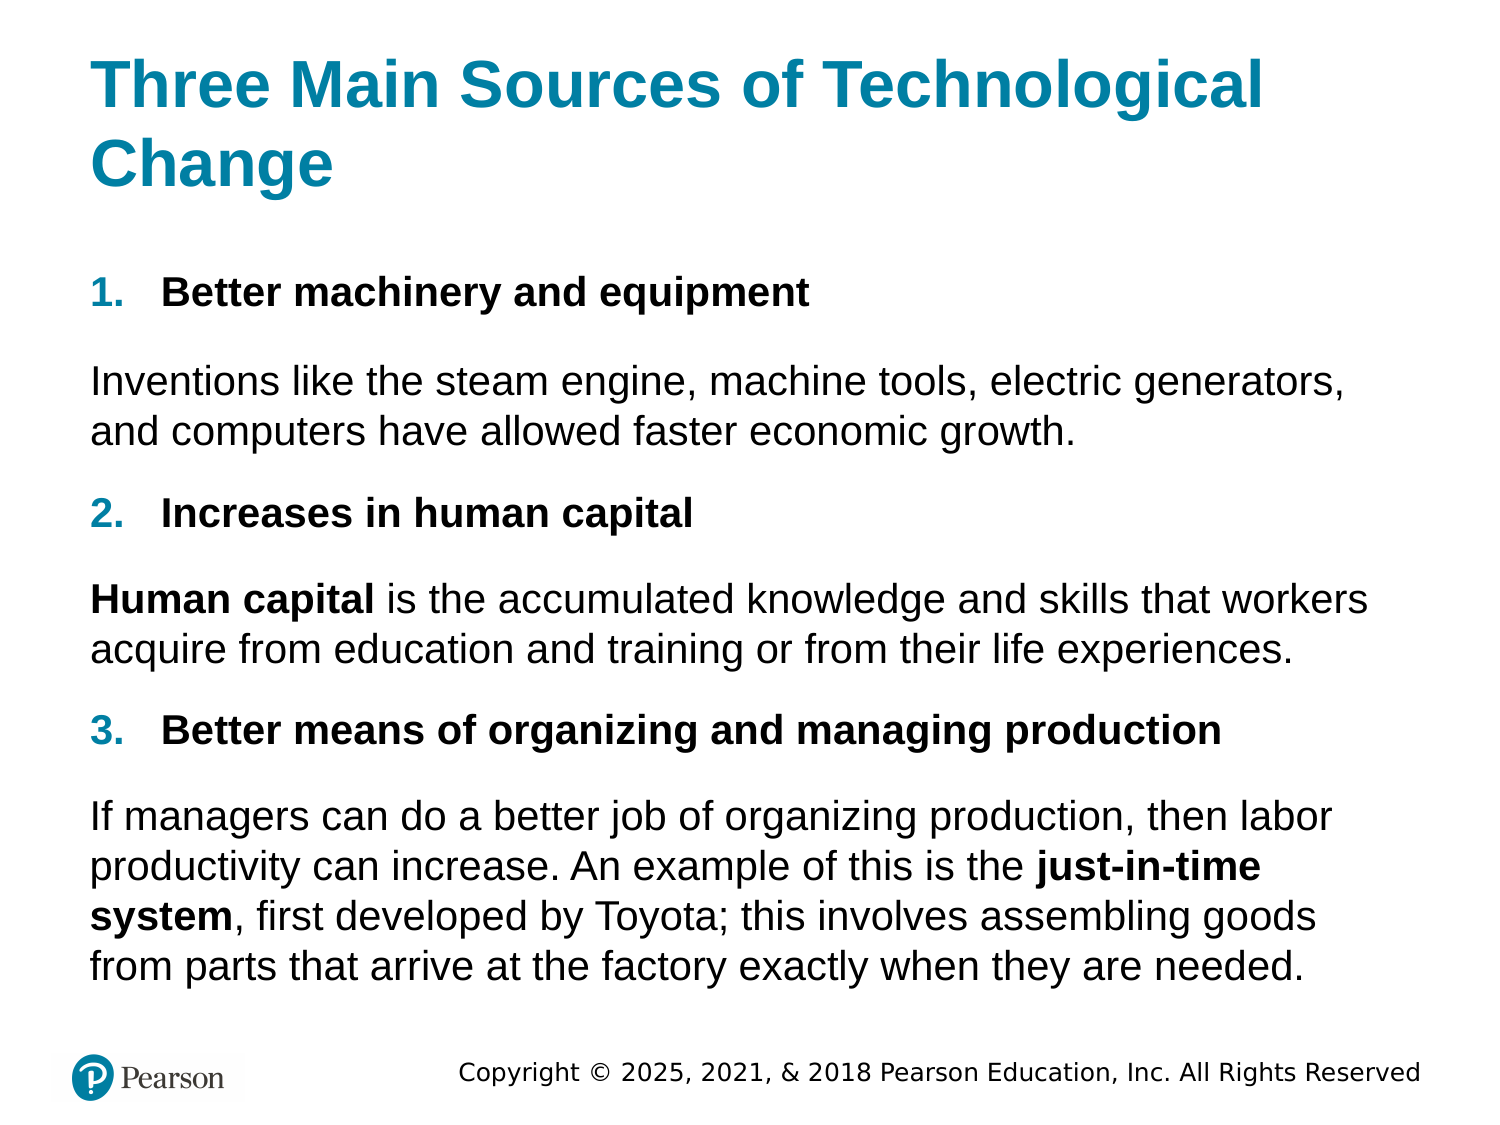

# Three Main Sources of Technological Change
Better machinery and equipment
Inventions like the steam engine, machine tools, electric generators, and computers have allowed faster economic growth.
Increases in human capital
Human capital is the accumulated knowledge and skills that workers acquire from education and training or from their life experiences.
Better means of organizing and managing production
If managers can do a better job of organizing production, then labor productivity can increase. An example of this is the just-in-time system, first developed by Toyota; this involves assembling goods from parts that arrive at the factory exactly when they are needed.